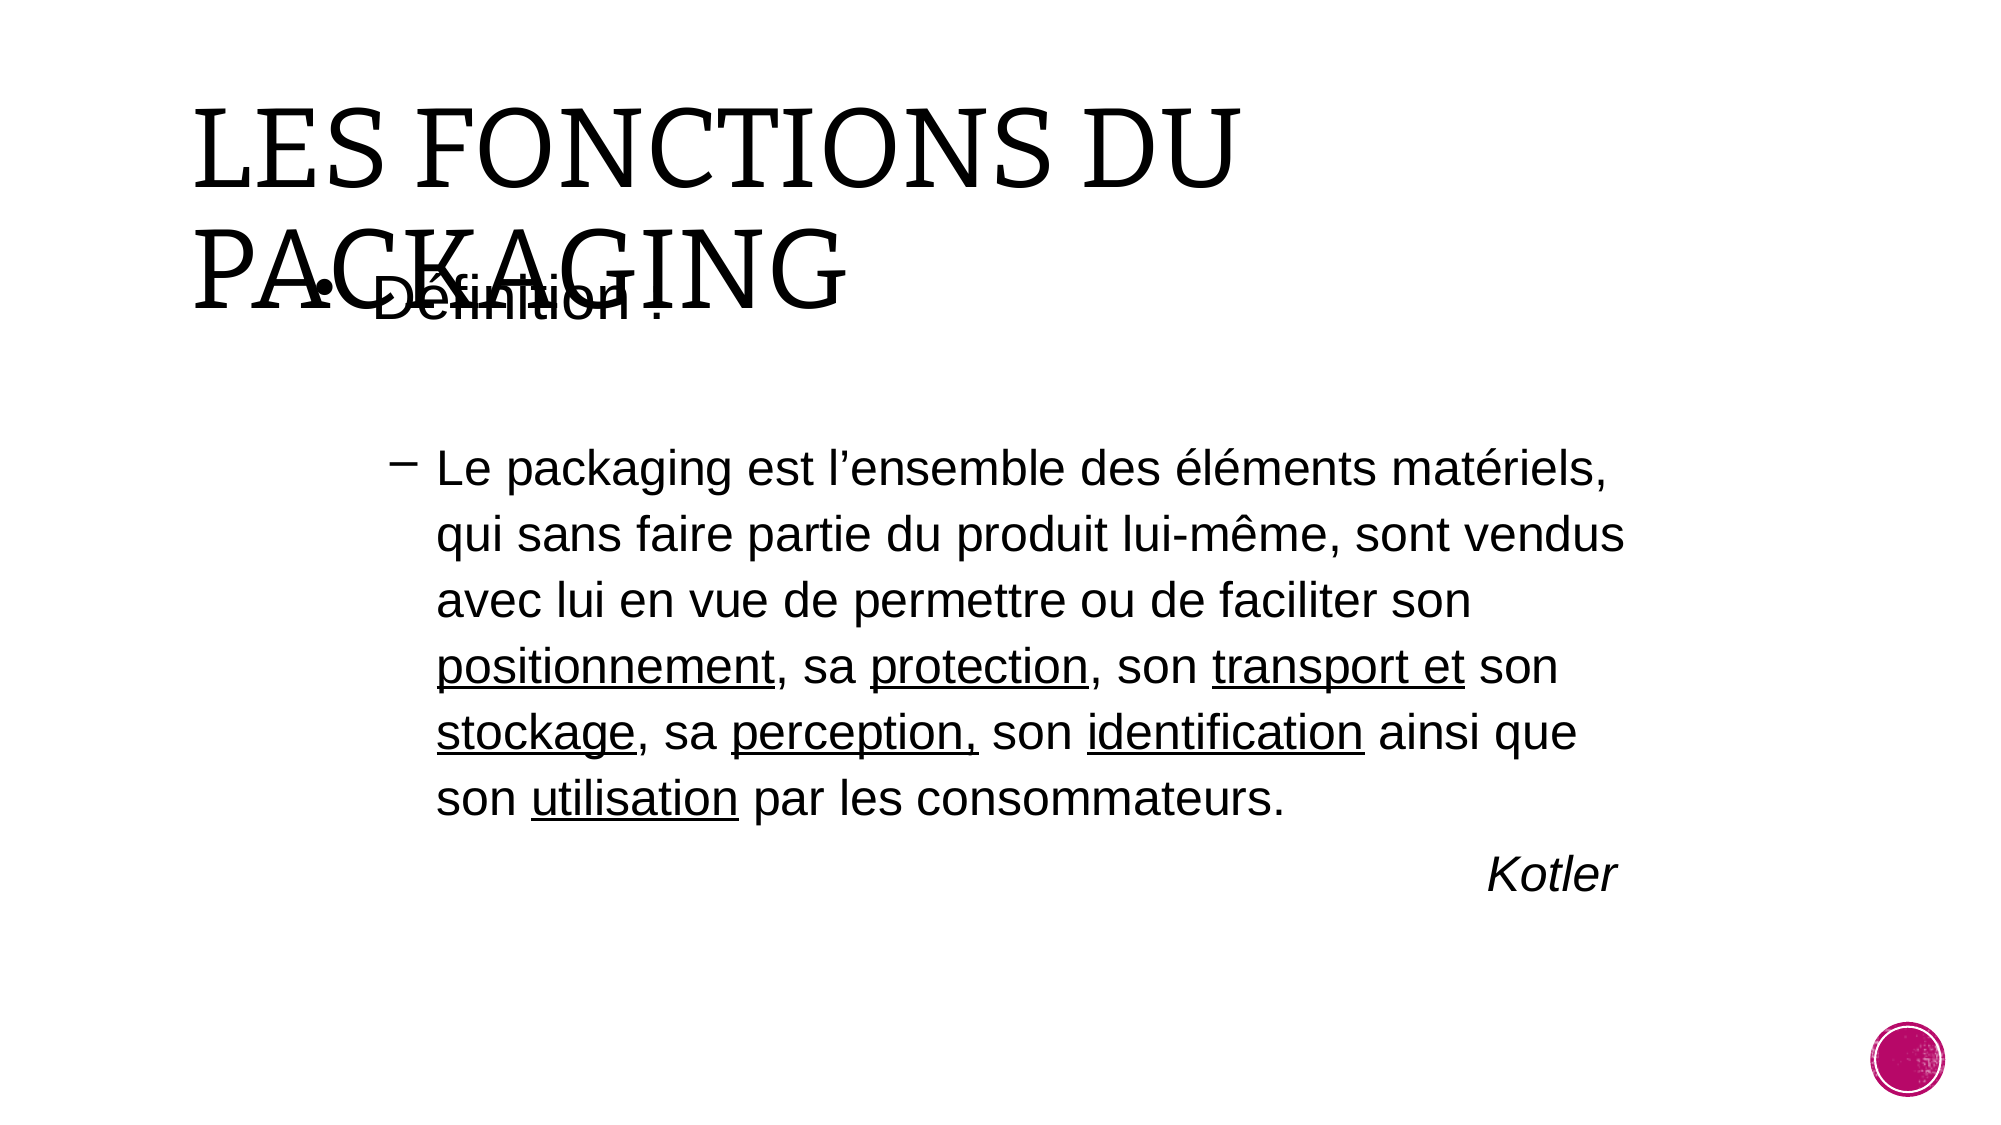

# Les fonctions du packaging
Définition :

Le packaging est l’ensemble des éléments matériels, qui sans faire partie du produit lui-même, sont vendus avec lui en vue de permettre ou de faciliter son positionnement, sa protection, son transport et son stockage, sa perception, son identification ainsi que son utilisation par les consommateurs.
								Kotler